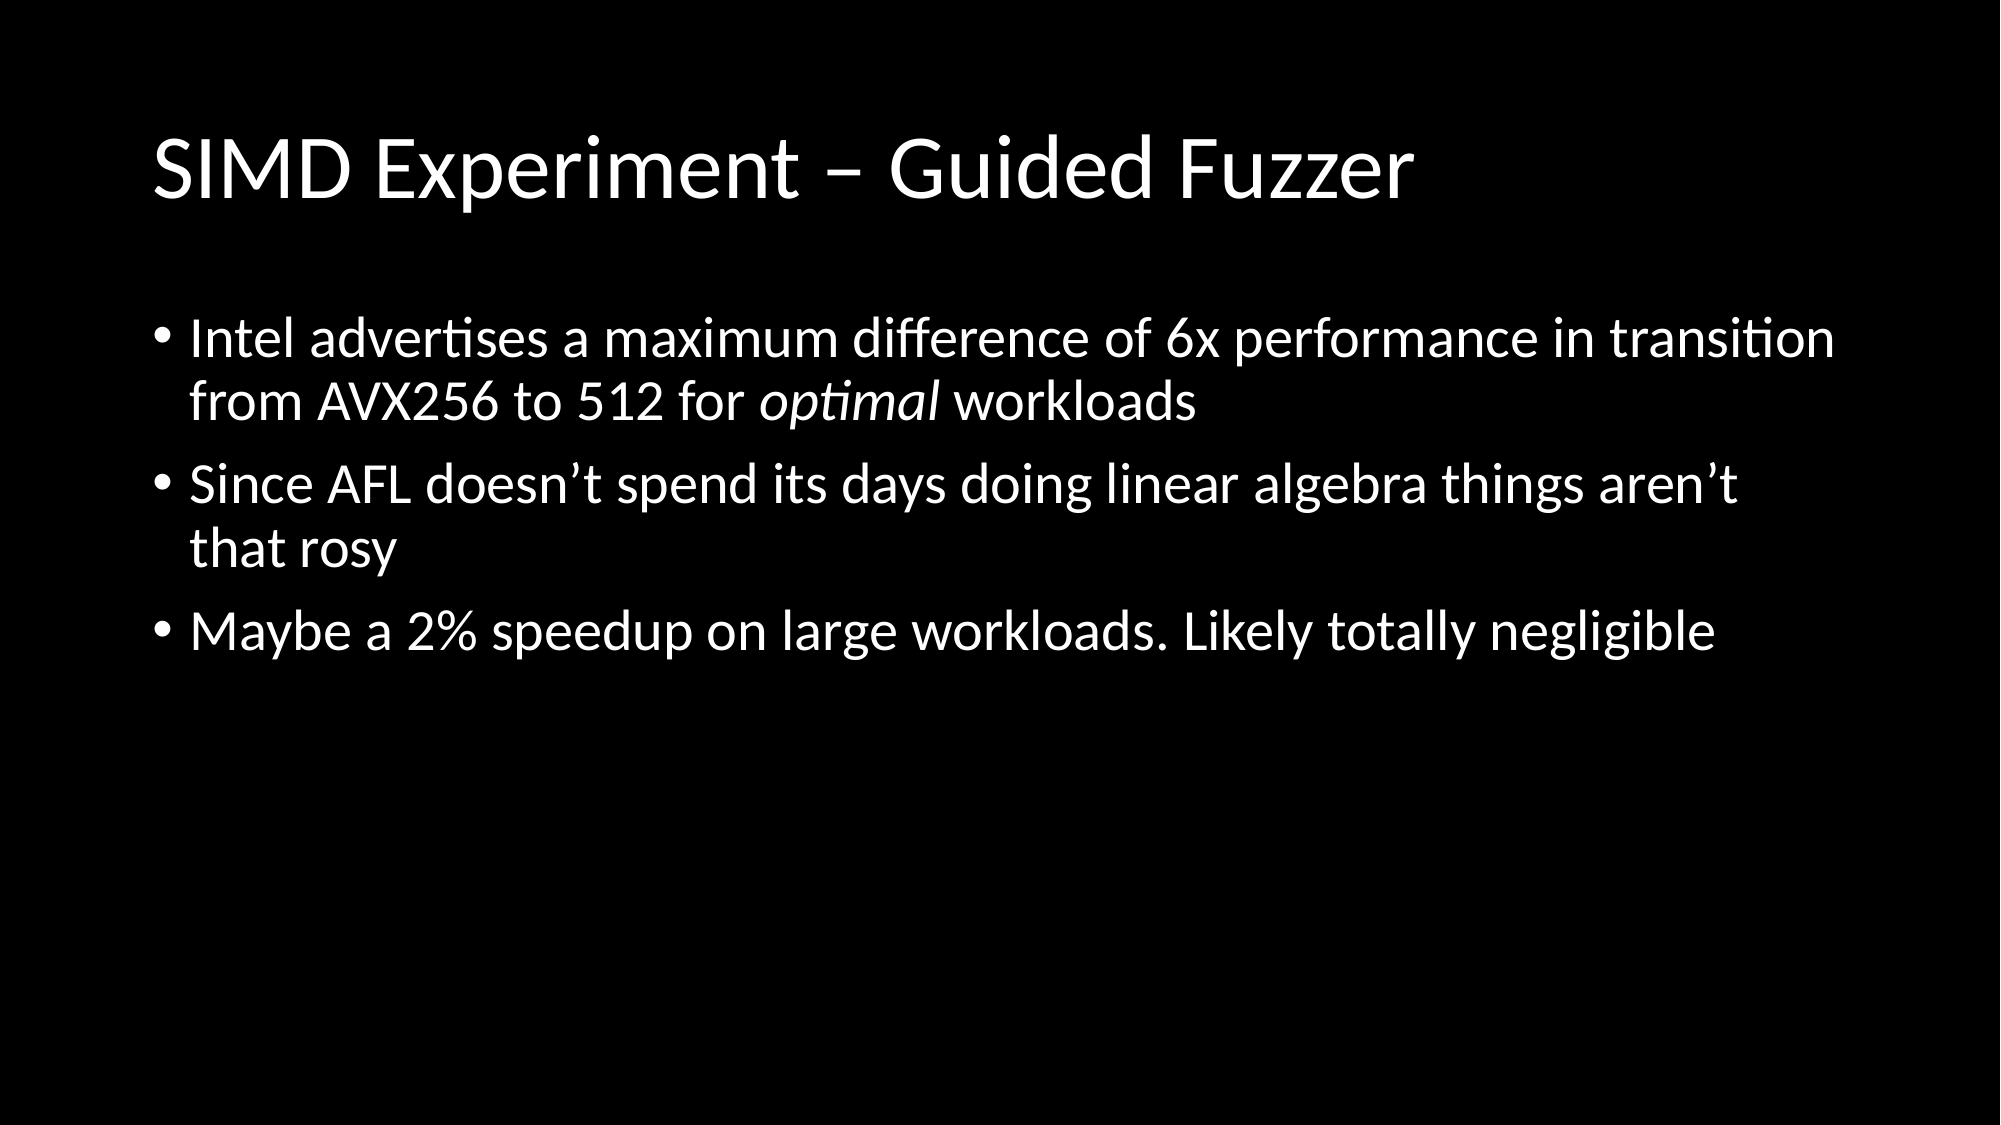

# SIMD Experiment – Guided Fuzzer
Intel advertises a maximum difference of 6x performance in transition from AVX256 to 512 for optimal workloads
Since AFL doesn’t spend its days doing linear algebra things aren’t that rosy
Maybe a 2% speedup on large workloads. Likely totally negligible